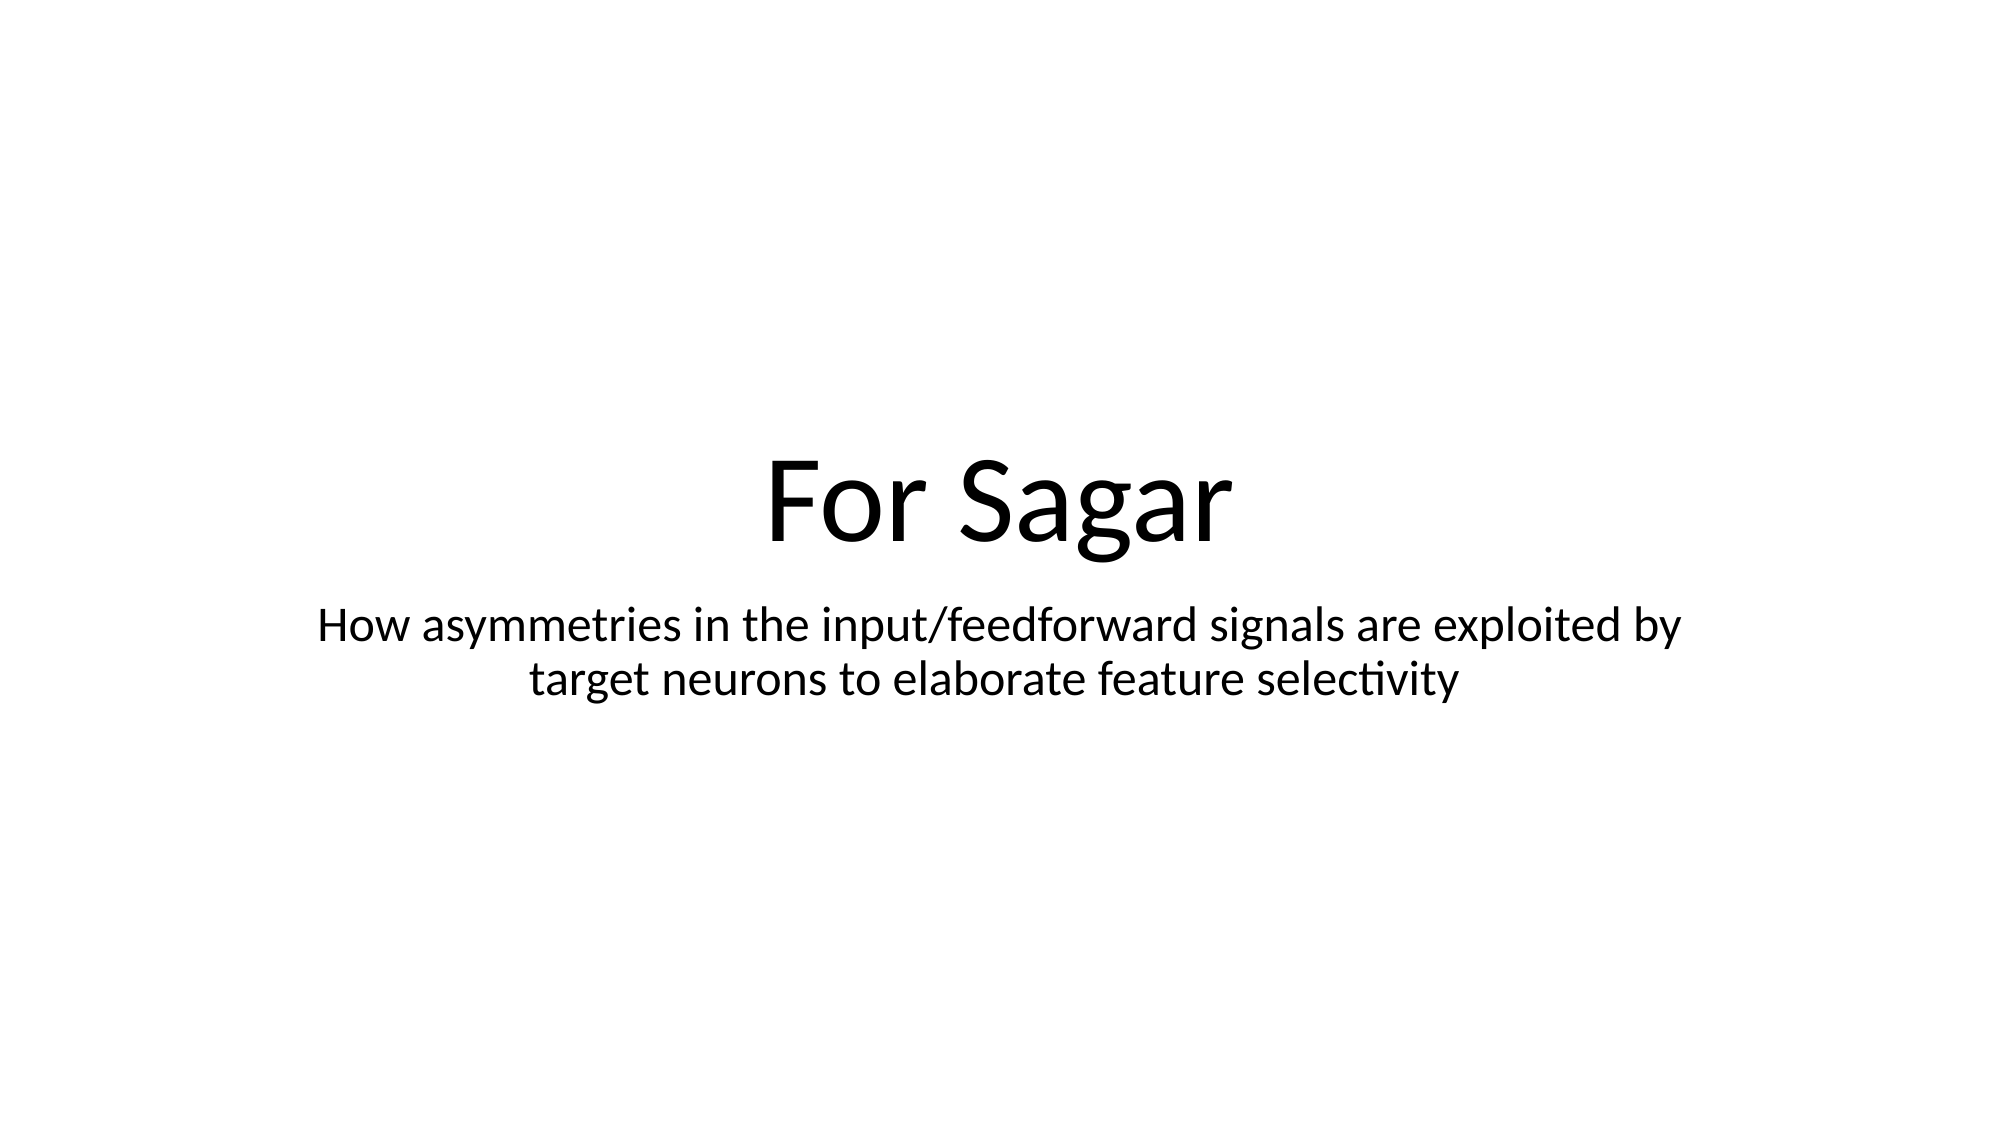

# For Sagar
How asymmetries in the input/feedforward signals are exploited by target neurons to elaborate feature selectivity